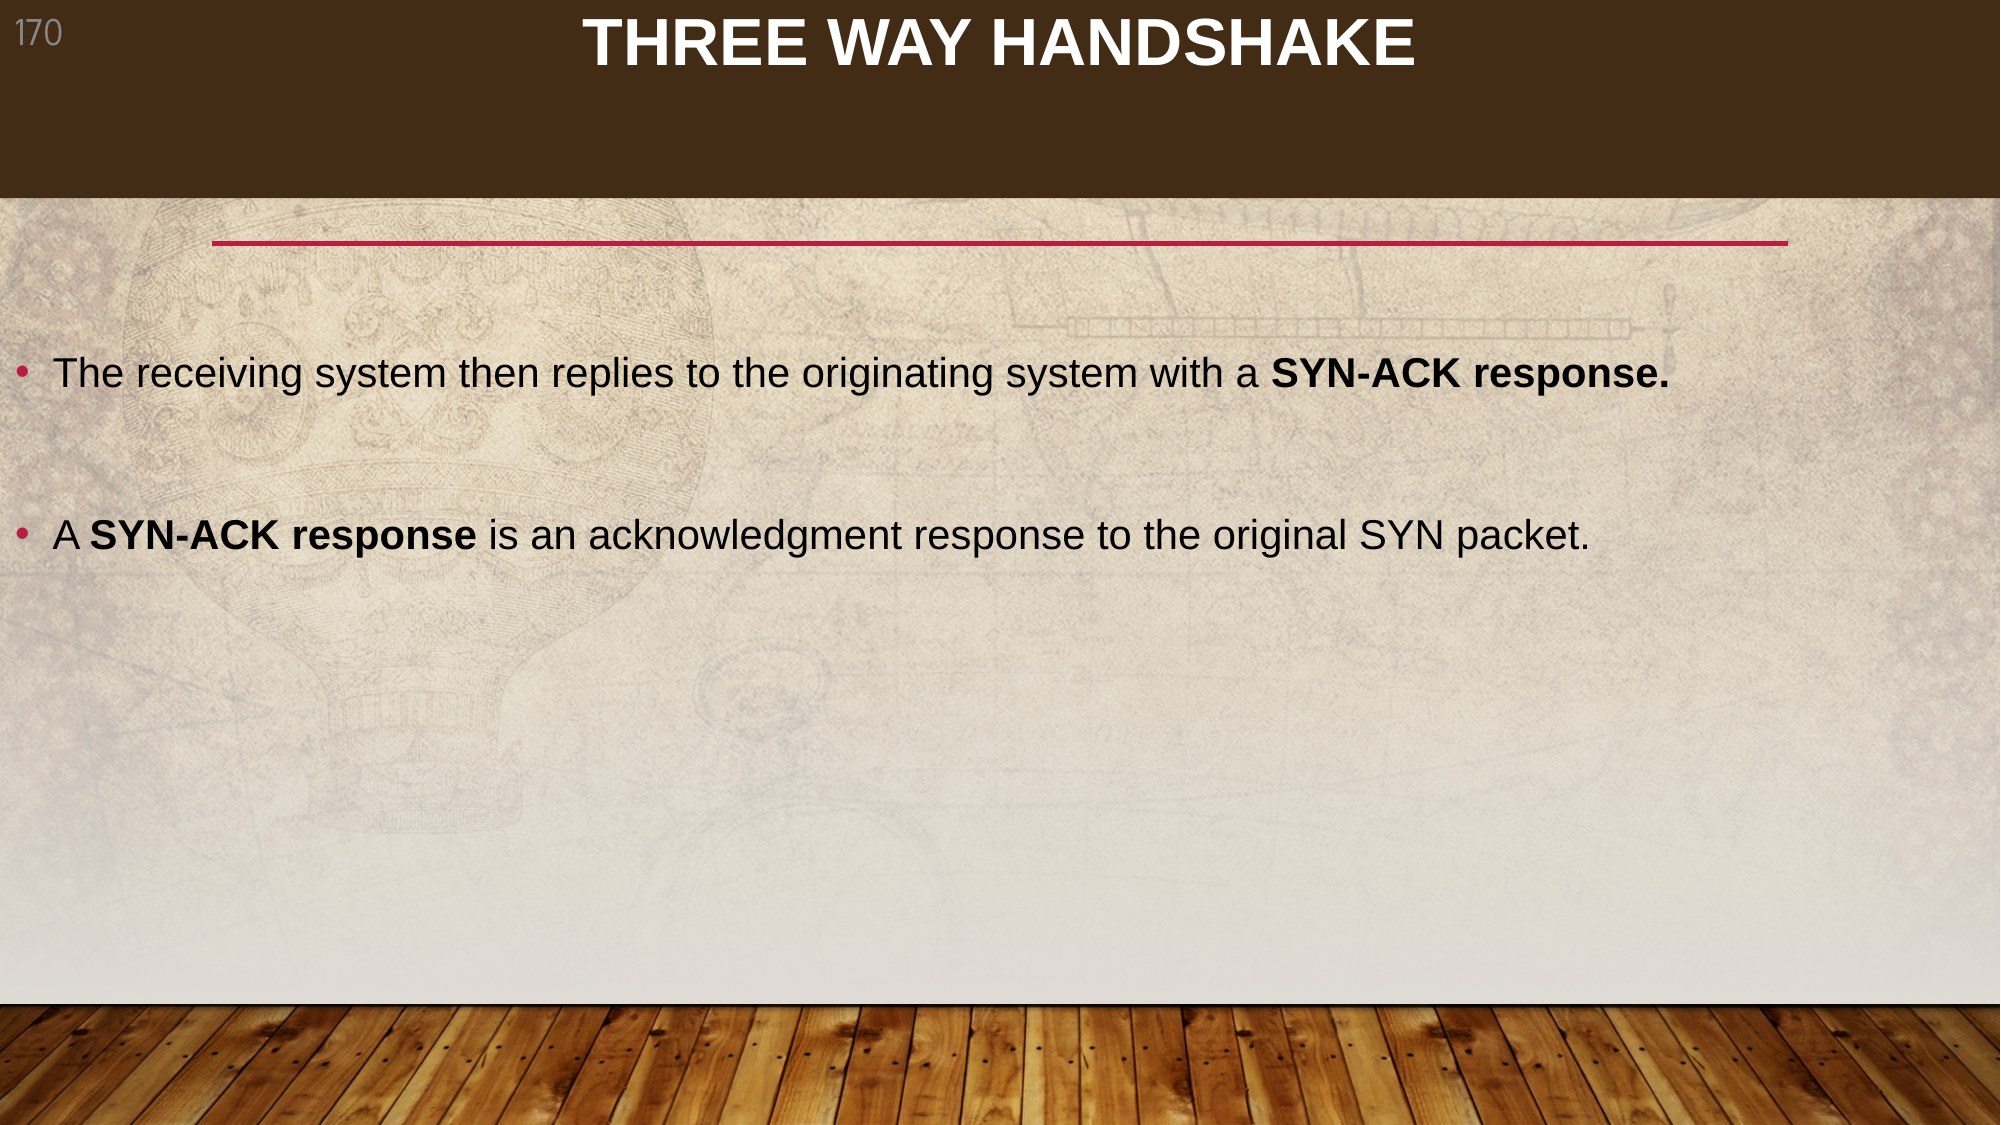

# THREE WAY HANDSHAKE
170

The receiving system then replies to the originating system with a SYN-ACK response.

A SYN-ACK response is an acknowledgment response to the original SYN packet.